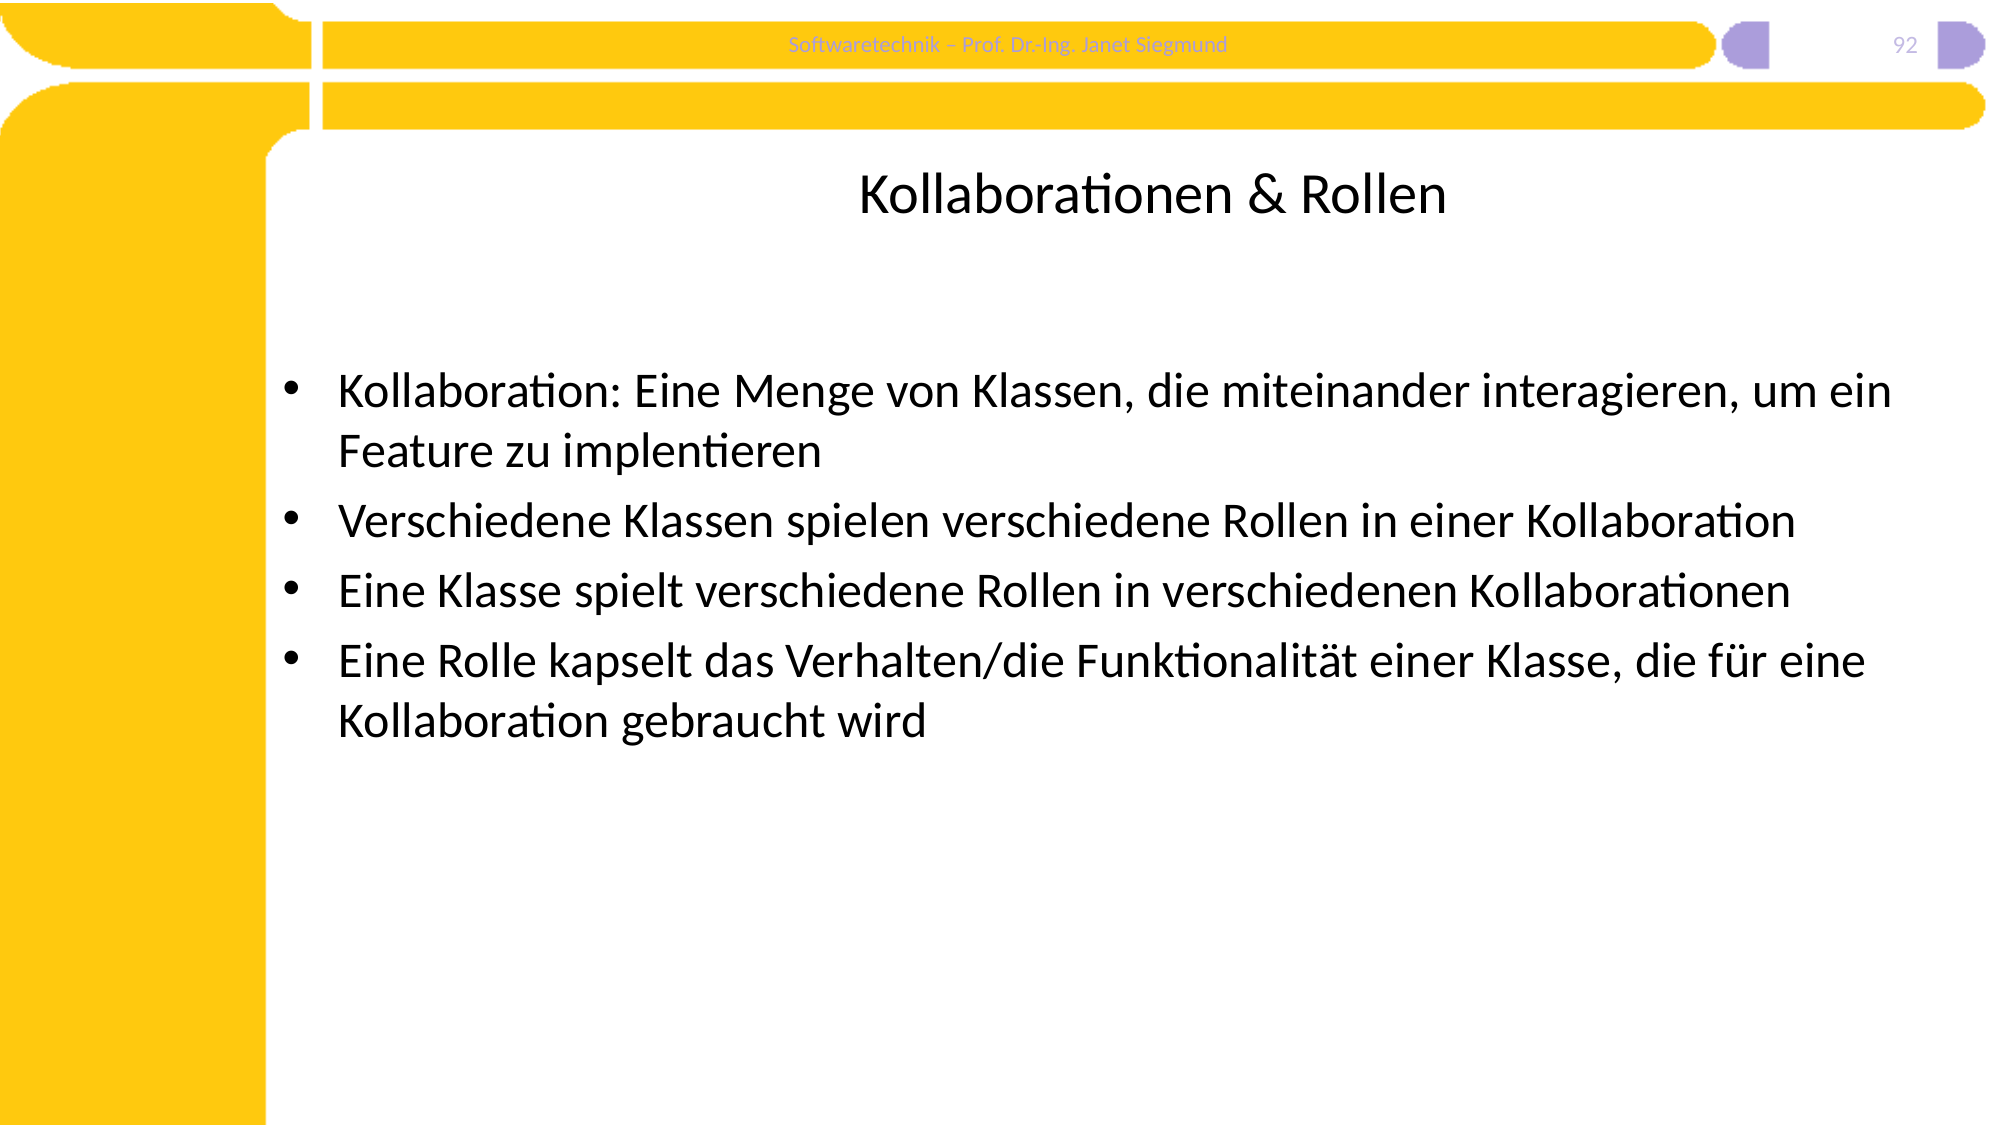

92
# Kollaborationen & Rollen
Kollaboration: Eine Menge von Klassen, die miteinander interagieren, um ein Feature zu implentieren
Verschiedene Klassen spielen verschiedene Rollen in einer Kollaboration
Eine Klasse spielt verschiedene Rollen in verschiedenen Kollaborationen
Eine Rolle kapselt das Verhalten/die Funktionalität einer Klasse, die für eine Kollaboration gebraucht wird